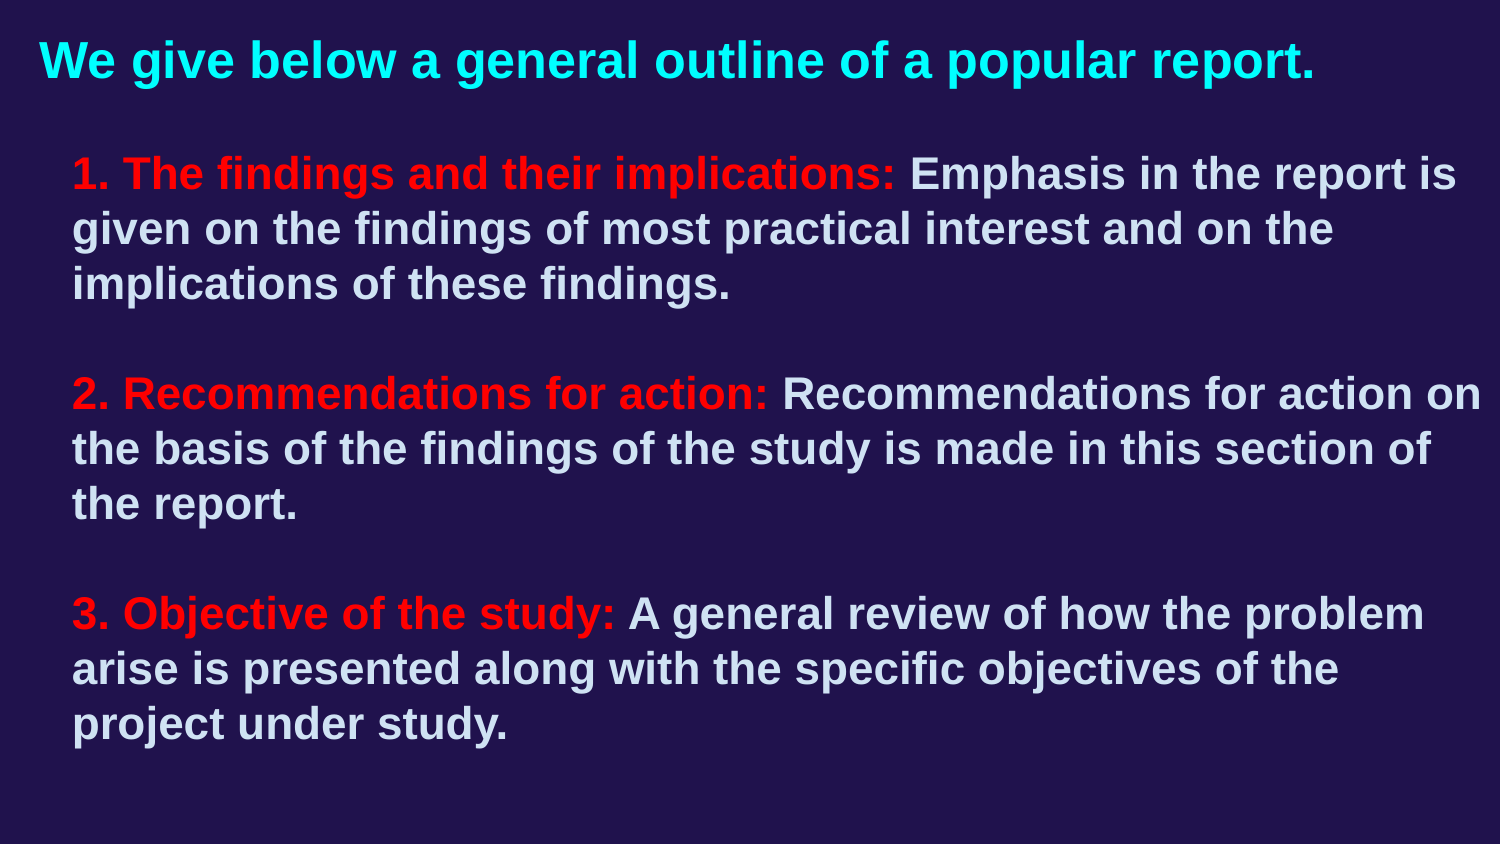

# We give below a general outline of a popular report.

1. The findings and their implications: Emphasis in the report is given on the findings of most practical interest and on the implications of these findings.

2. Recommendations for action: Recommendations for action on the basis of the findings of the study is made in this section of the report.

3. Objective of the study: A general review of how the problem arise is presented along with the specific objectives of the project under study.